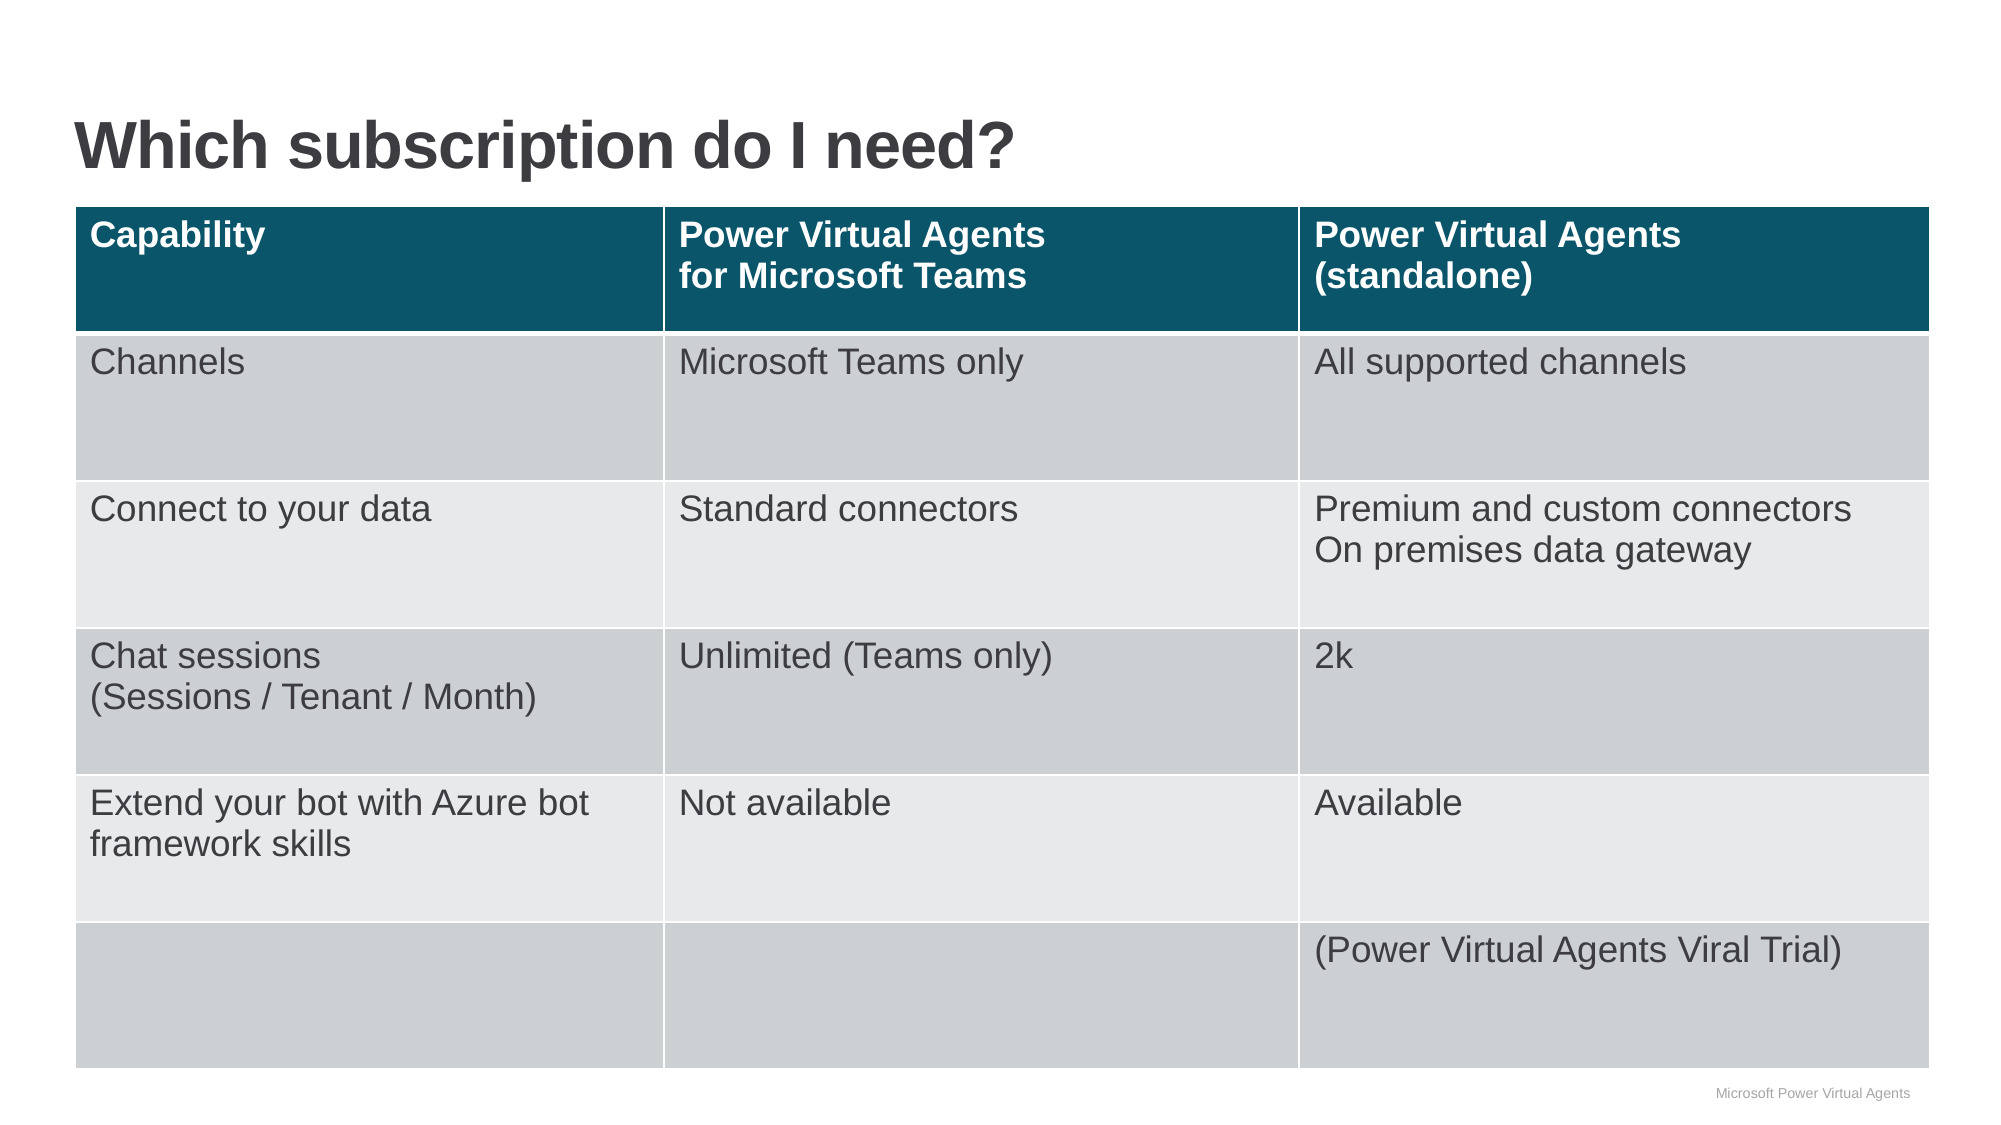

# Which subscription do I need?
| Capability | Power Virtual Agents for Microsoft Teams | Power Virtual Agents (standalone) |
| --- | --- | --- |
| Channels | Microsoft Teams only | All supported channels |
| Connect to your data | Standard connectors | Premium and custom connectors On premises data gateway |
| Chat sessions (Sessions / Tenant / Month) | Unlimited (Teams only) | 2k |
| Extend your bot with Azure bot framework skills | Not available | Available |
|  |  | (Power Virtual Agents Viral Trial) |